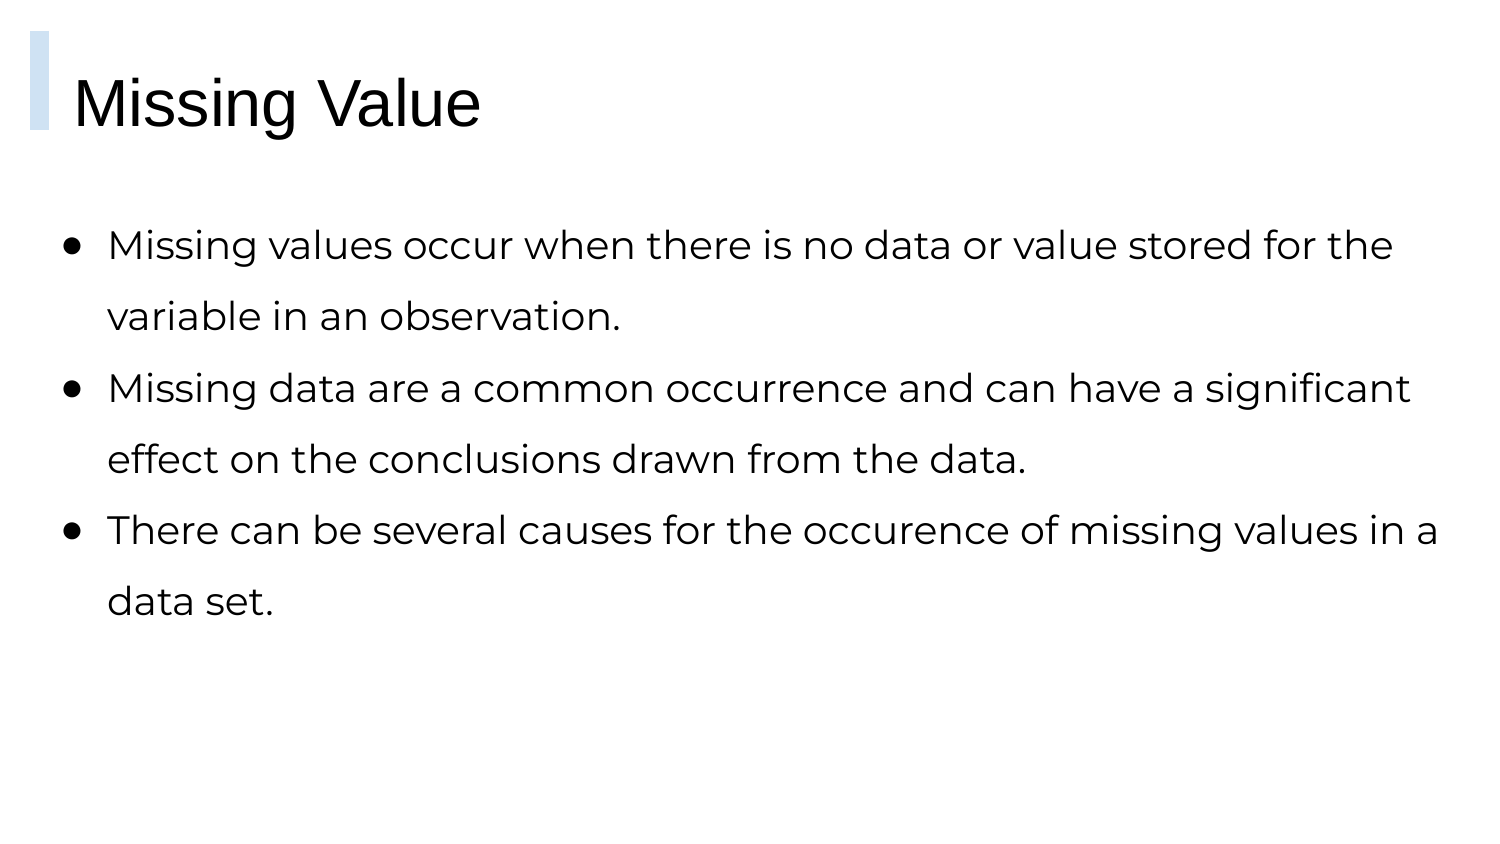

# Missing Value
Missing values occur when there is no data or value stored for the variable in an observation.
Missing data are a common occurrence and can have a significant effect on the conclusions drawn from the data.
There can be several causes for the occurence of missing values in a data set.